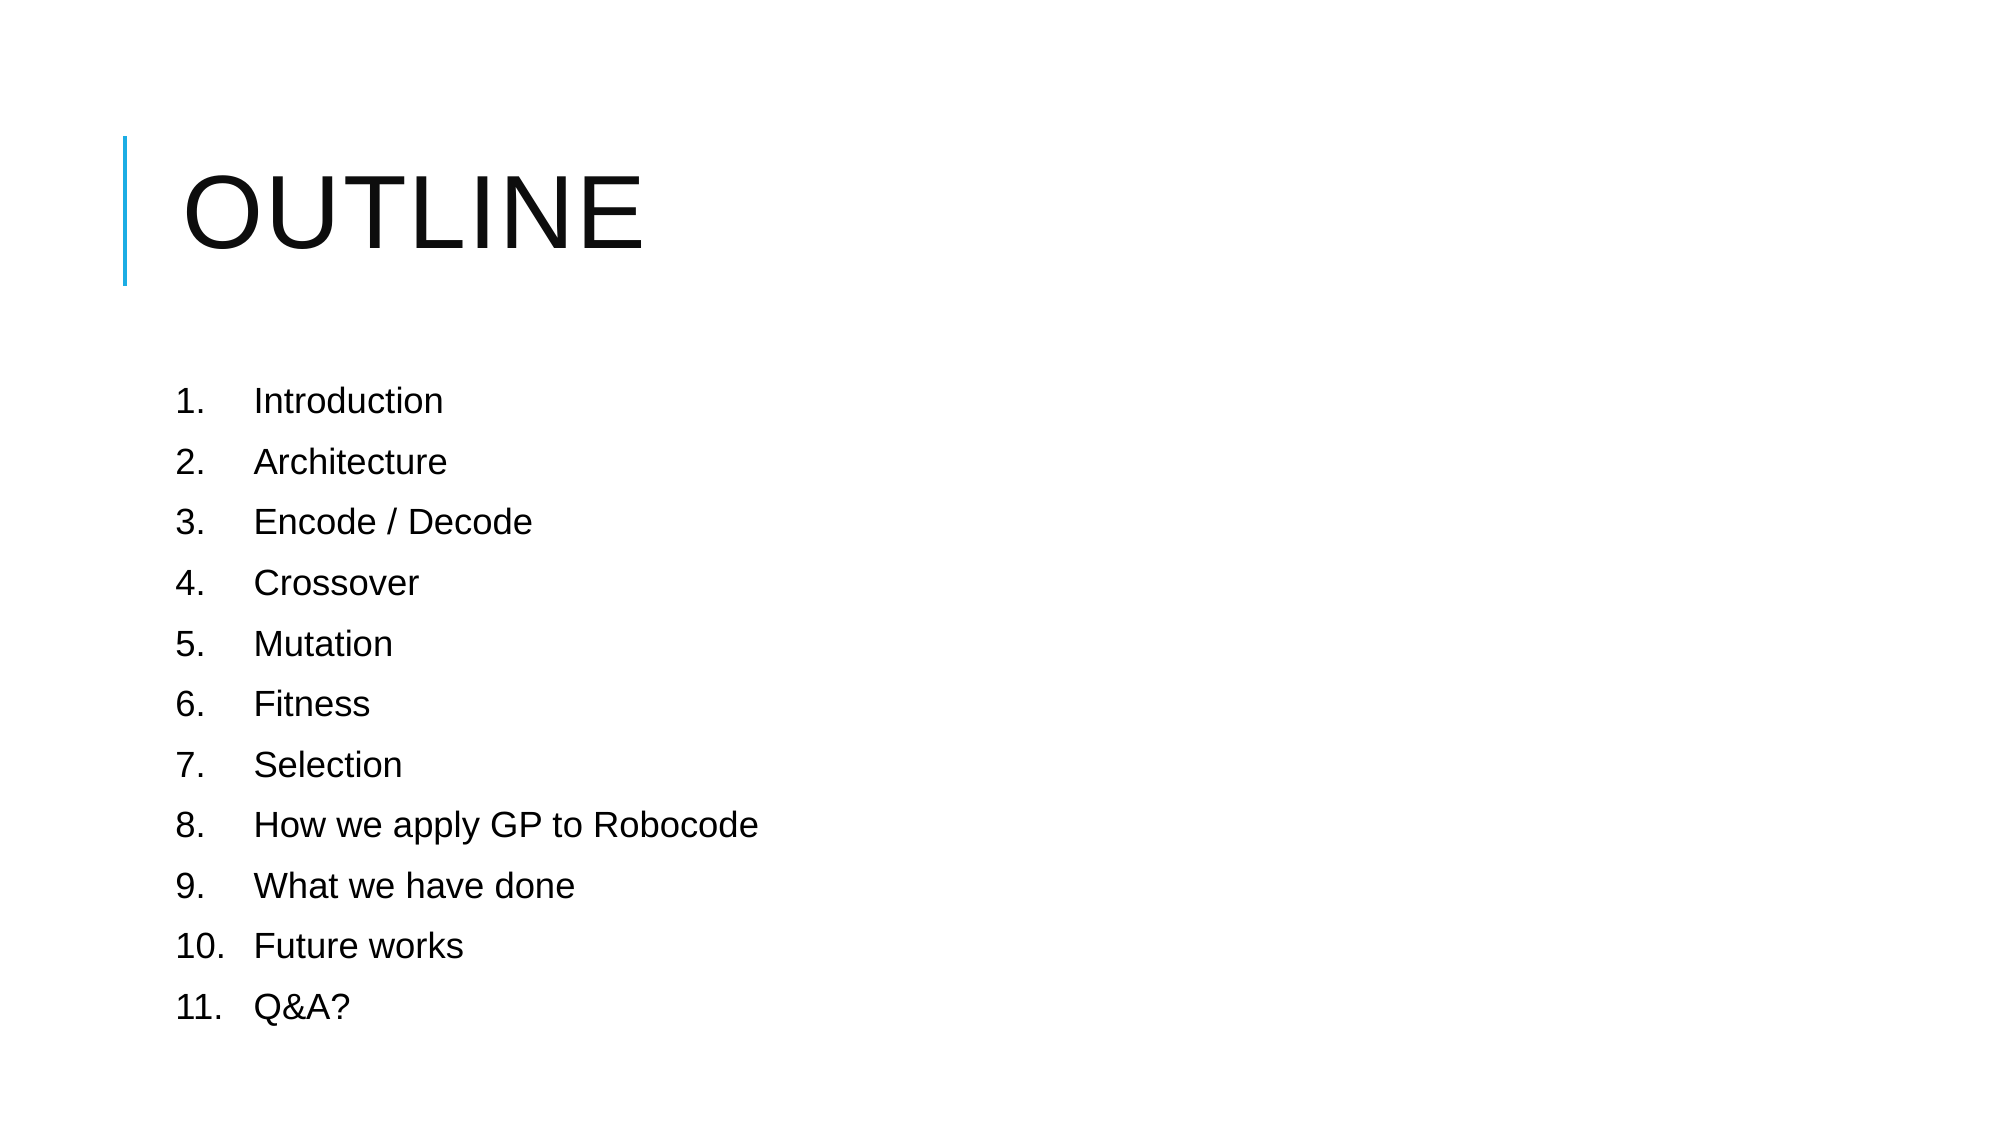

# Outline
Introduction
Architecture
Encode / Decode
Crossover
Mutation
Fitness
Selection
How we apply GP to Robocode
What we have done
Future works
Q&A?